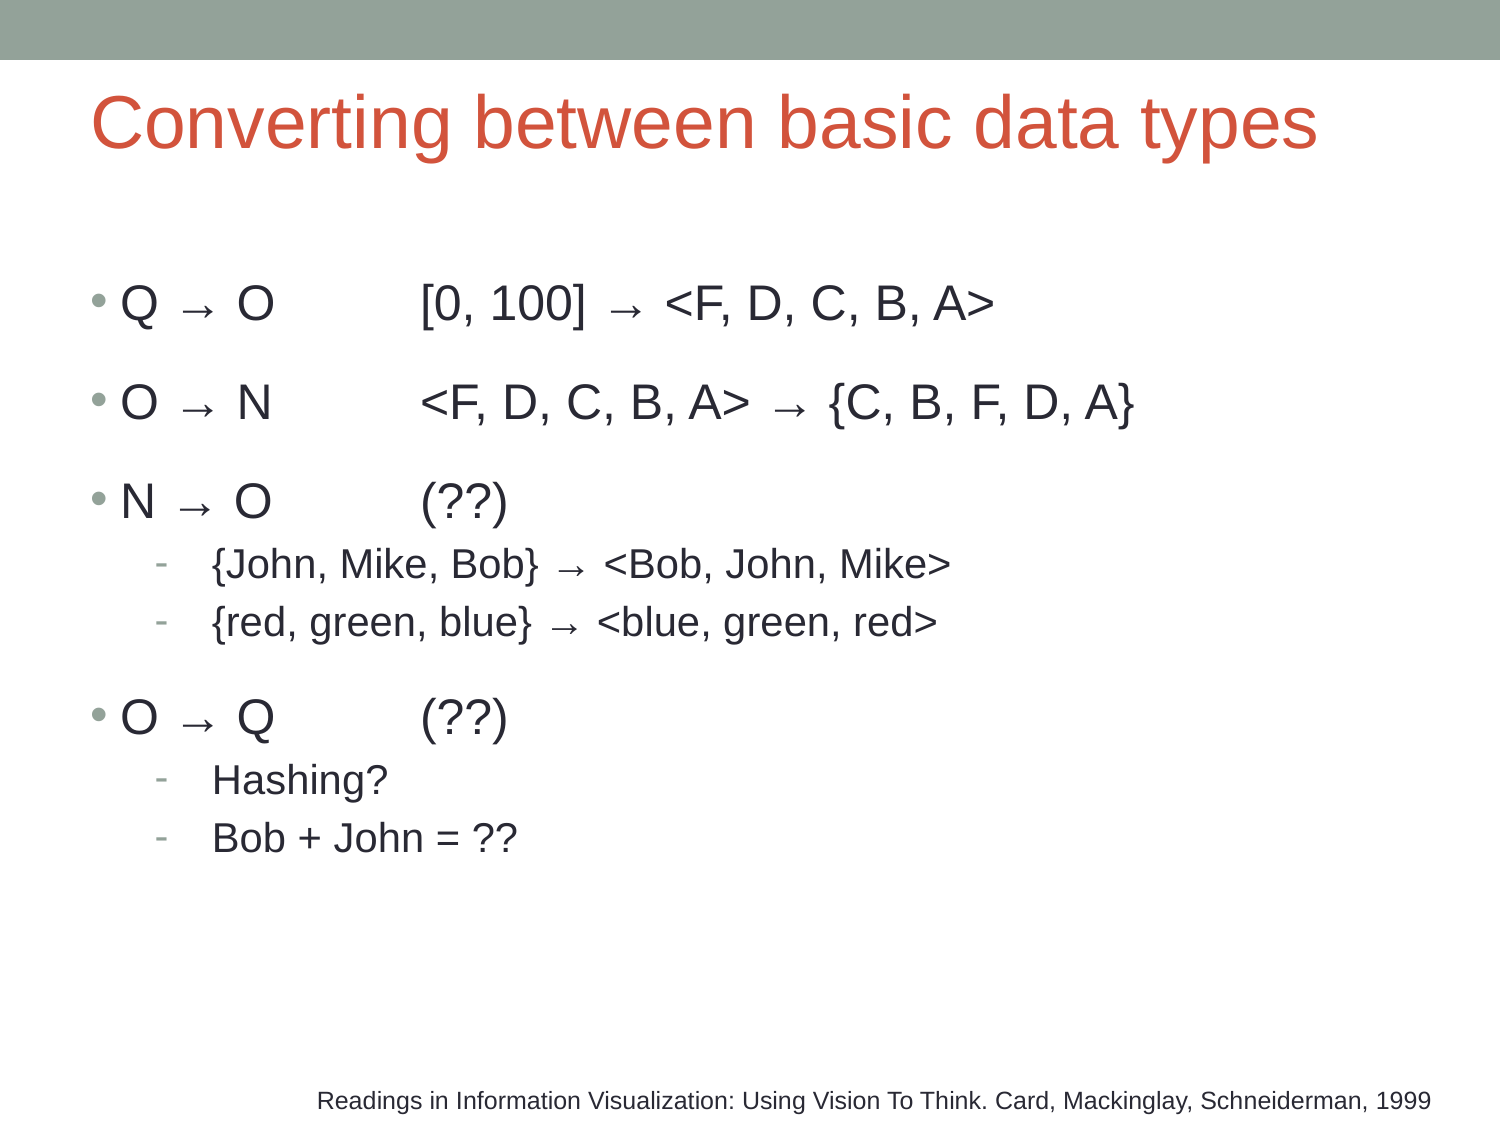

# Converting between basic data types
Q → O	[0, 100] → <F, D, C, B, A>

O → N	<F, D, C, B, A> → {C, B, F, D, A}

N → O  	(??)
{John, Mike, Bob} → <Bob, John, Mike>
{red, green, blue} → <blue, green, red>

O → Q  	(??)
Hashing?
Bob + John = ??

Discussion: what do you notice?

Readings in Information Visualization: Using Vision To Think. Card, Mackinglay, Schneiderman, 1999